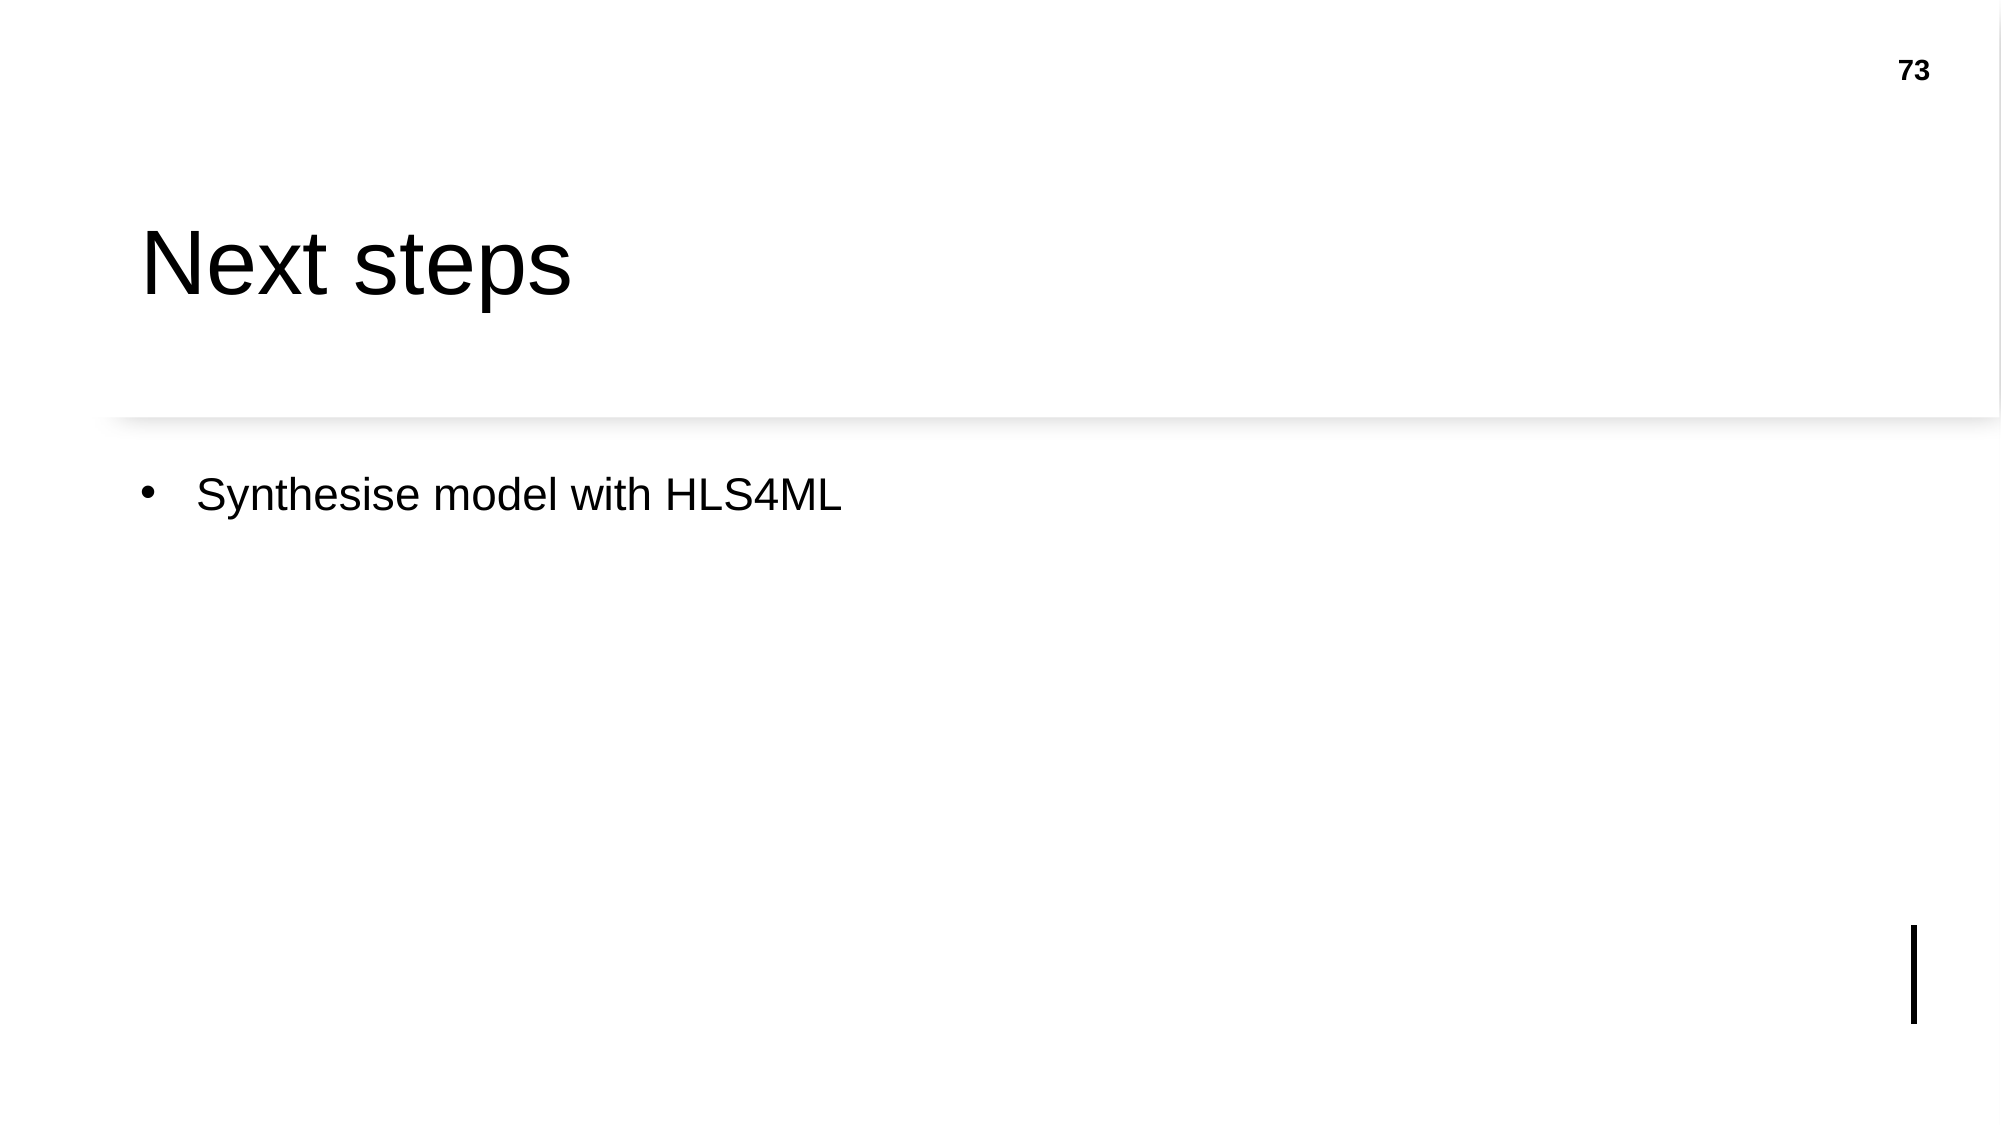

73
# Next steps
Synthesise model with HLS4ML